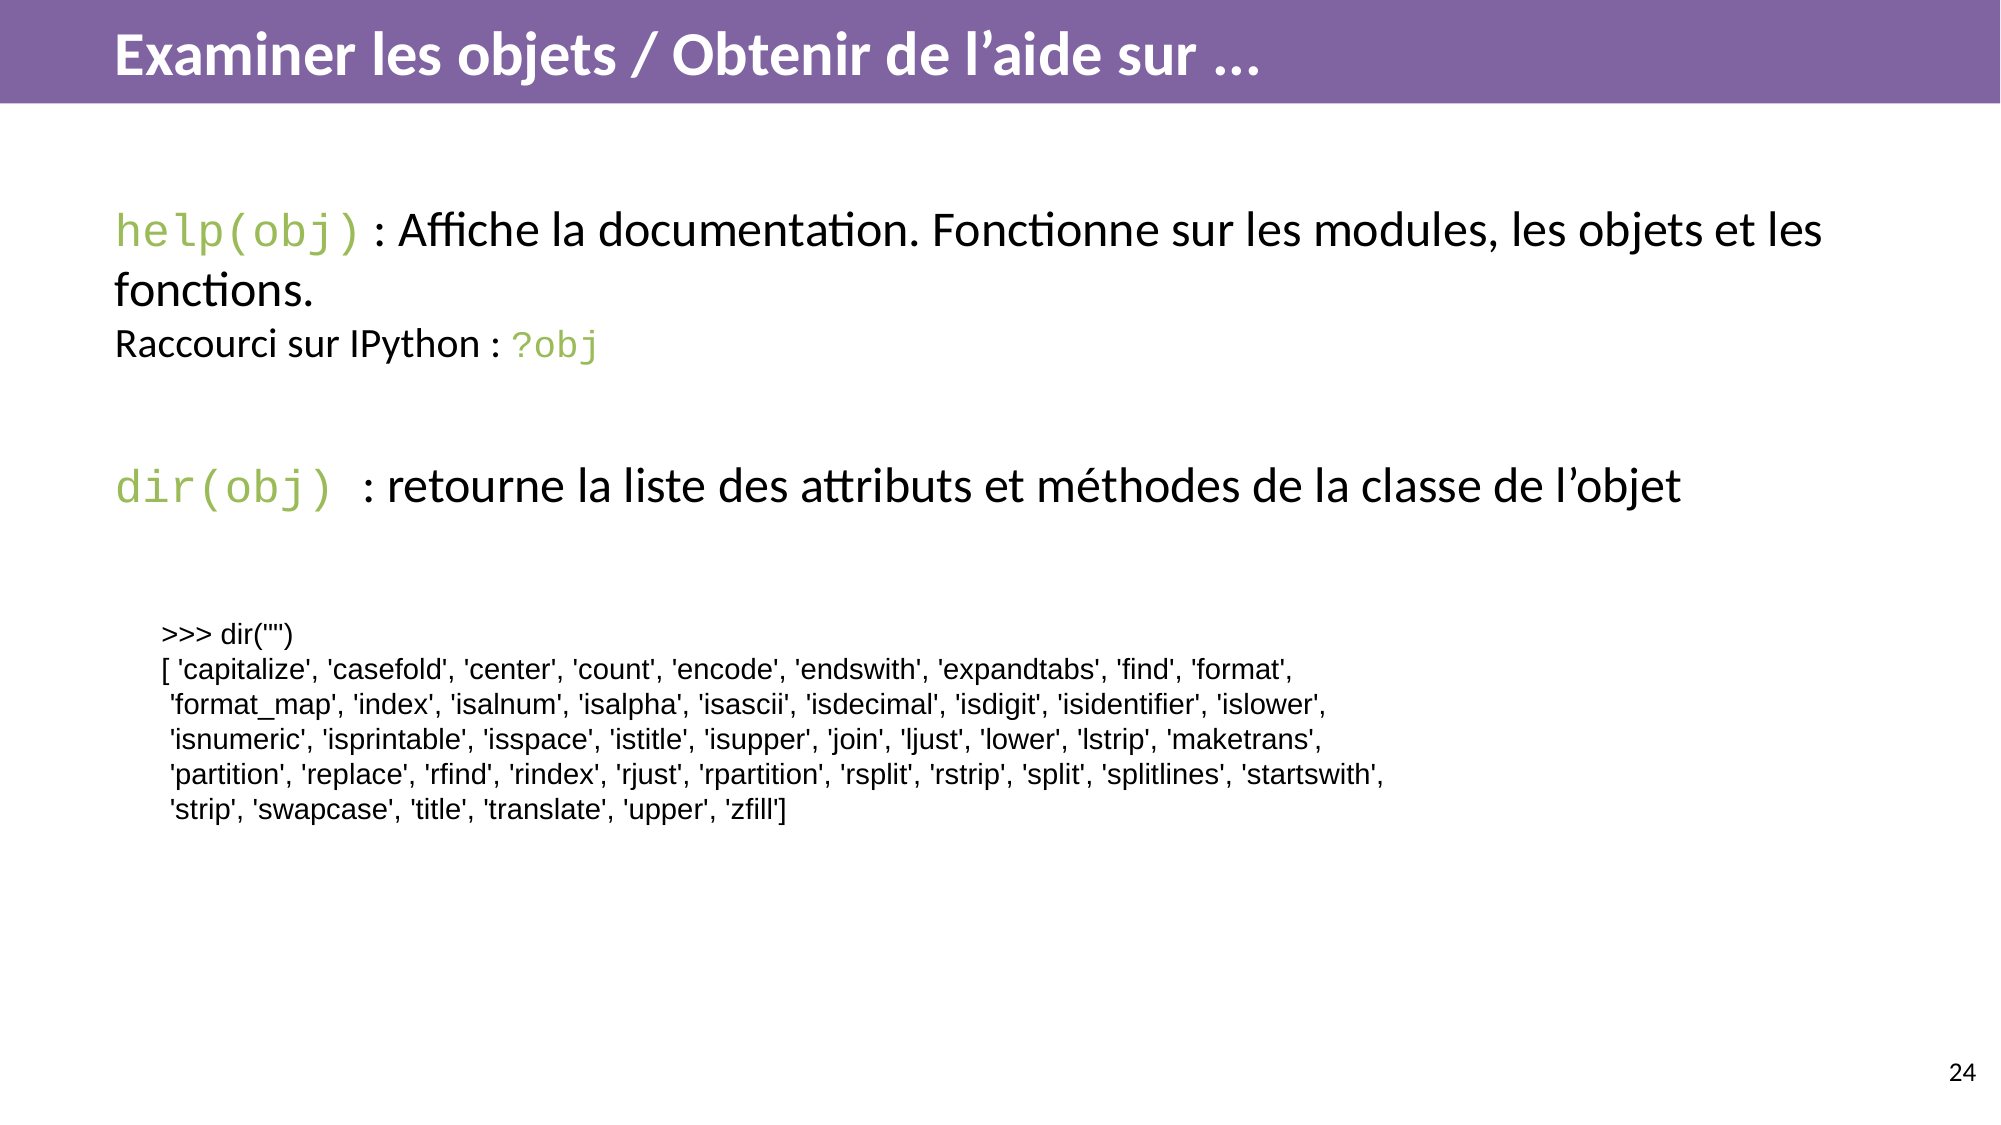

# Examiner les objets / Obtenir de l’aide sur ...
help(obj) : Affiche la documentation. Fonctionne sur les modules, les objets et les fonctions.
Raccourci sur IPython : ?obj

dir(obj) : retourne la liste des attributs et méthodes de la classe de l’objet
>>> dir("")
[ 'capitalize', 'casefold', 'center', 'count', 'encode', 'endswith', 'expandtabs', 'find', 'format',
 'format_map', 'index', 'isalnum', 'isalpha', 'isascii', 'isdecimal', 'isdigit', 'isidentifier', 'islower',
 'isnumeric', 'isprintable', 'isspace', 'istitle', 'isupper', 'join', 'ljust', 'lower', 'lstrip', 'maketrans',
 'partition', 'replace', 'rfind', 'rindex', 'rjust', 'rpartition', 'rsplit', 'rstrip', 'split', 'splitlines', 'startswith',
 'strip', 'swapcase', 'title', 'translate', 'upper', 'zfill']

24